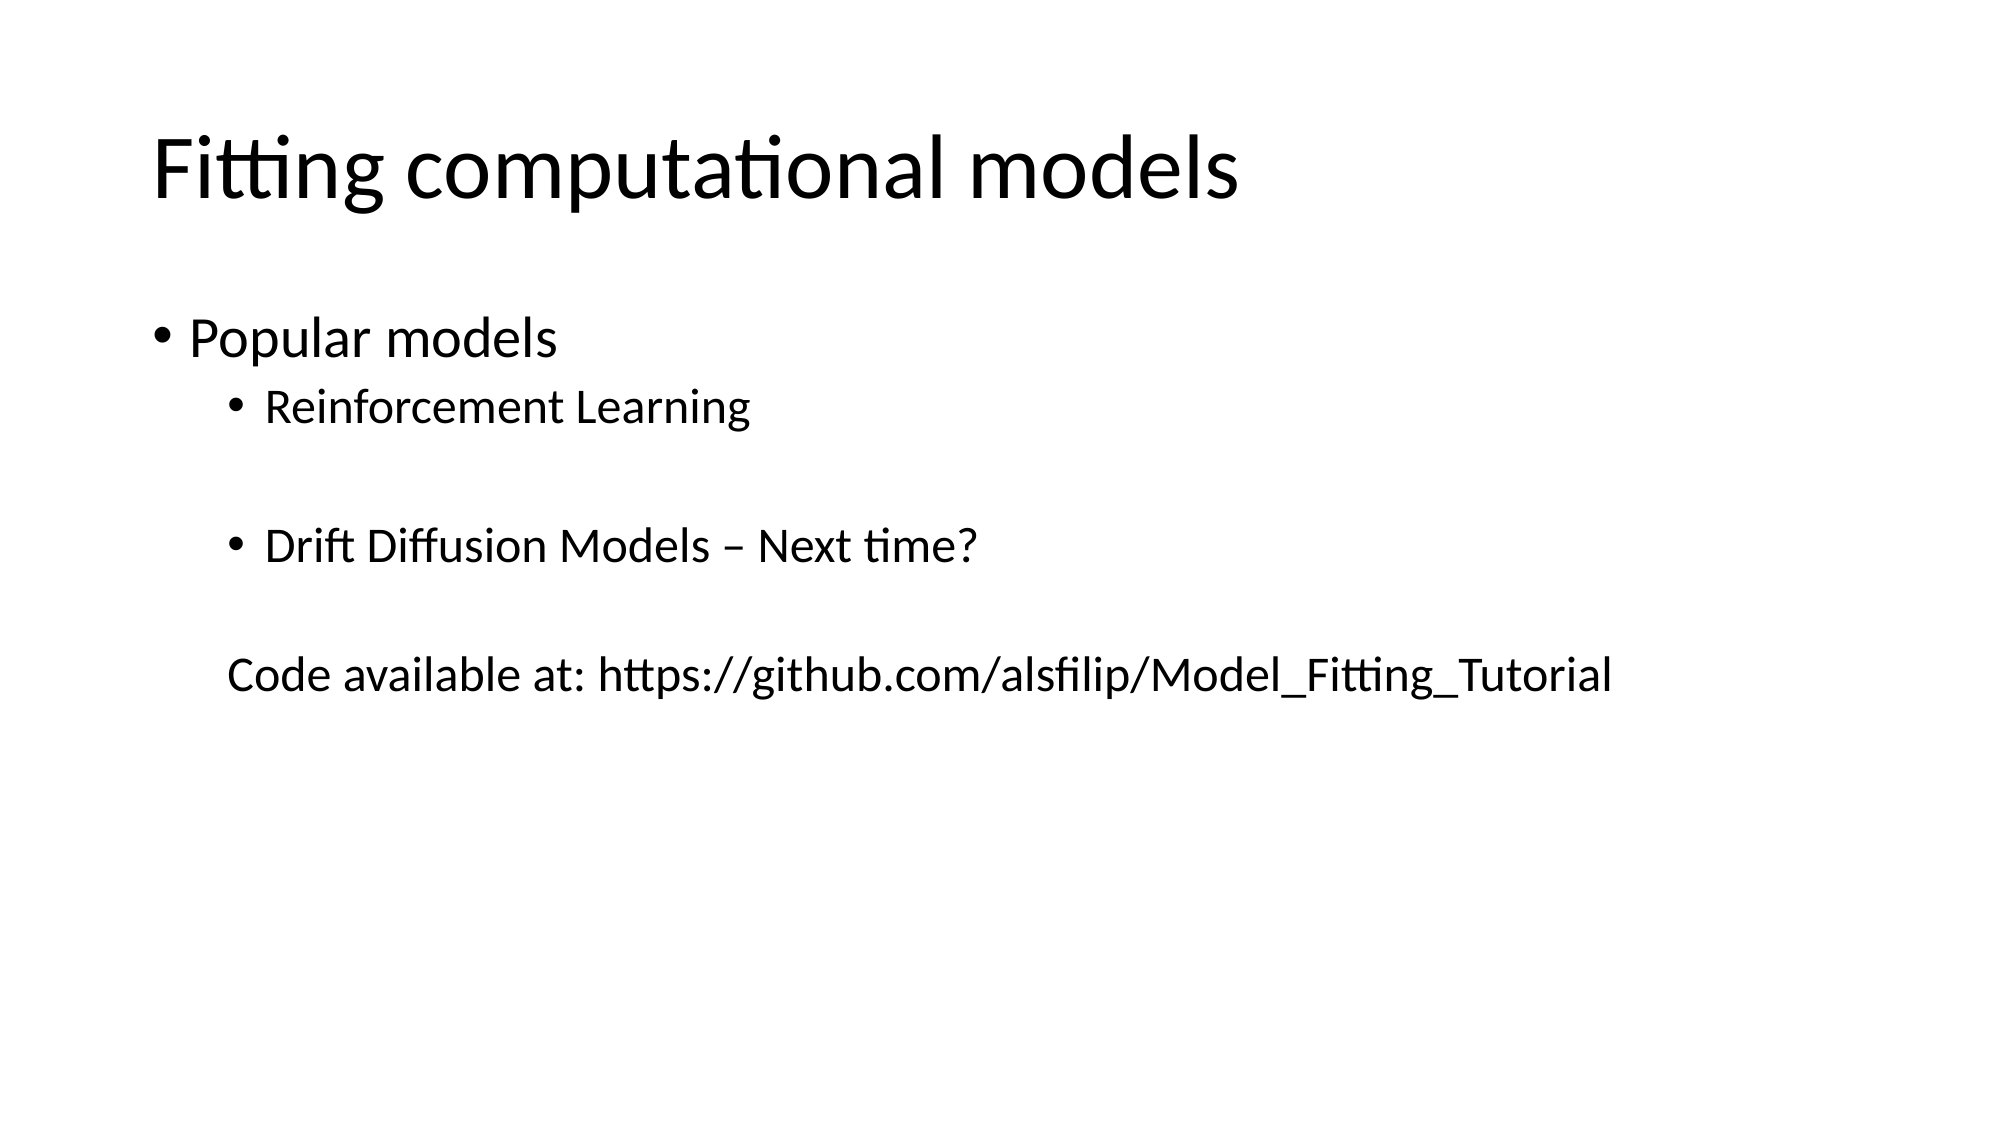

# Fitting computational models
Popular models
Reinforcement Learning

Drift Diffusion Models – Next time?

Code available at: https://github.com/alsfilip/Model_Fitting_Tutorial